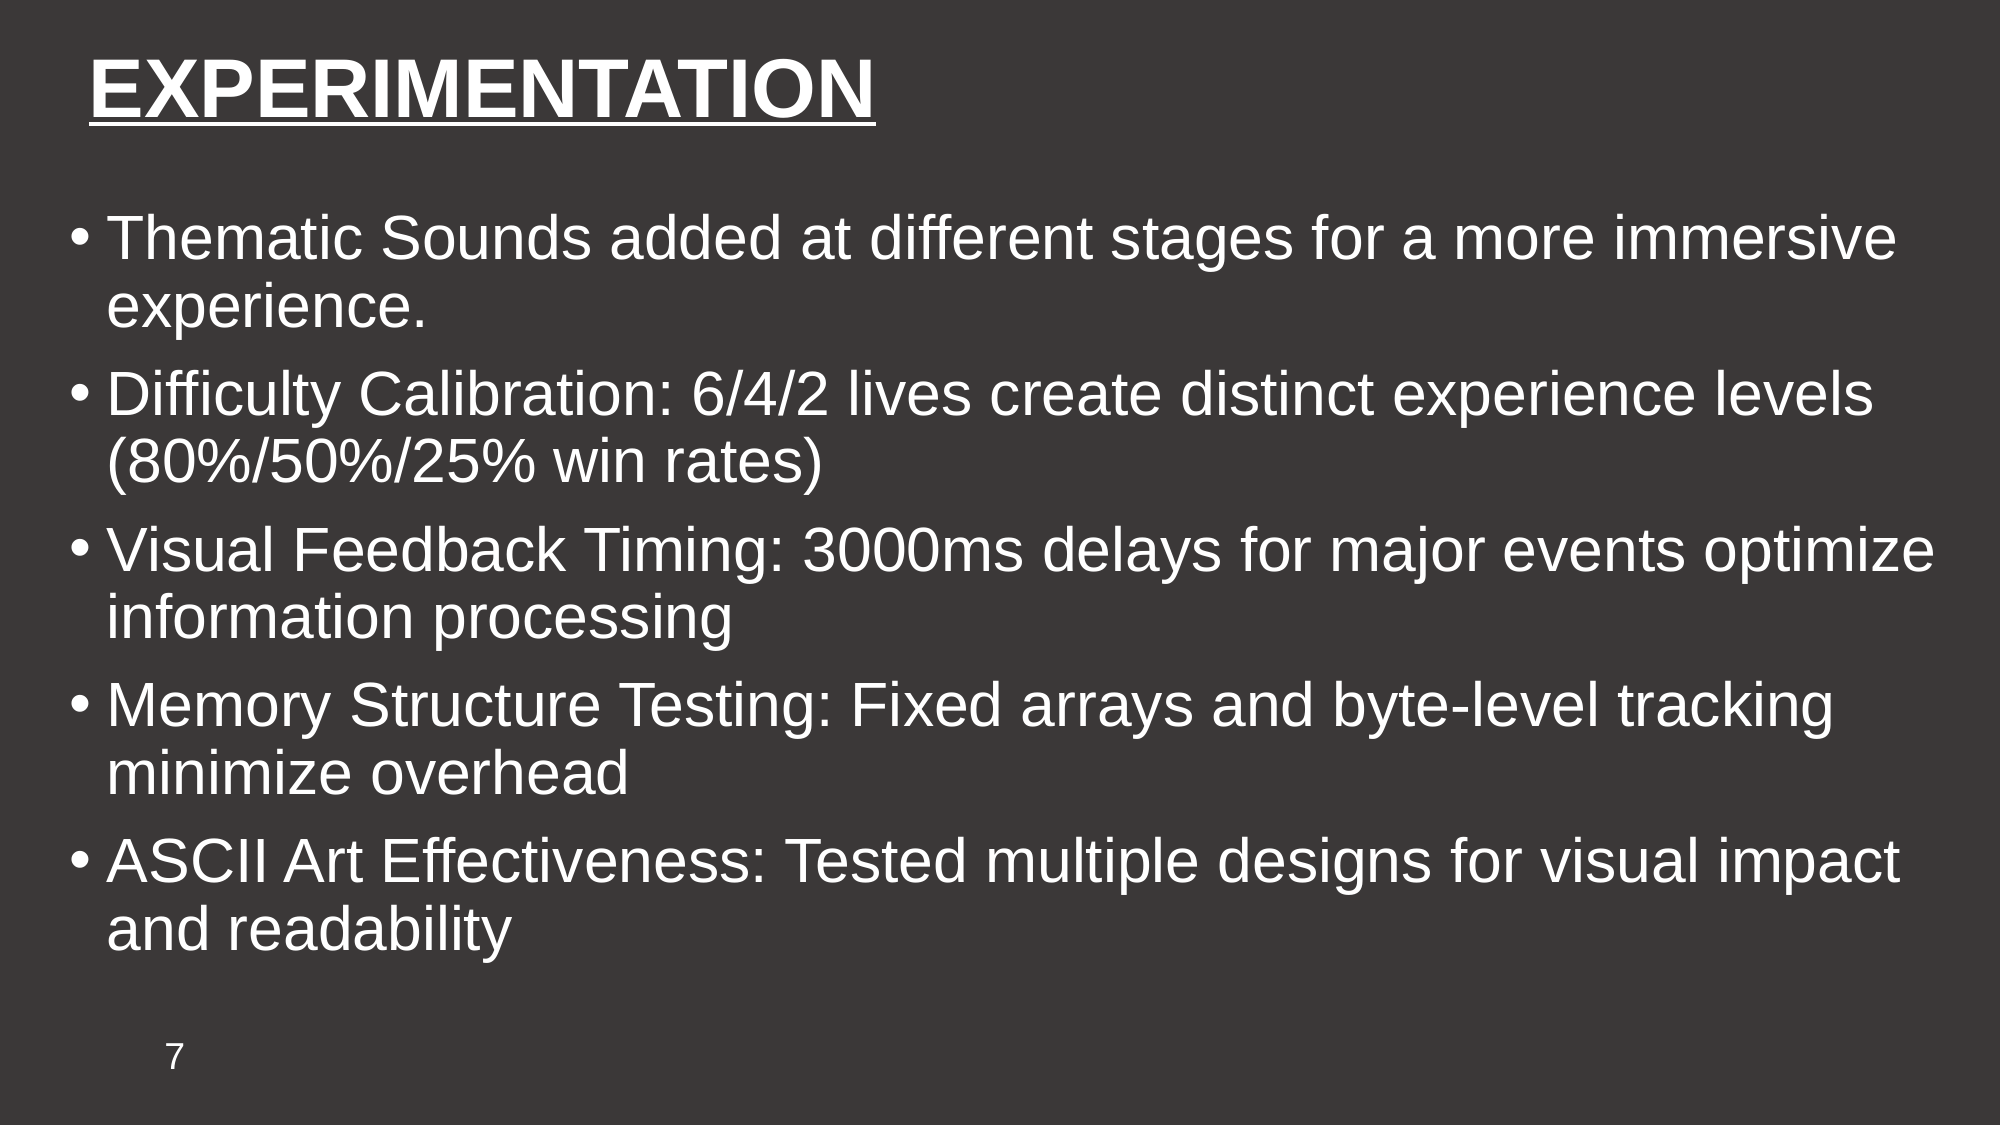

# ExperimenTation
Thematic Sounds added at different stages for a more immersive experience.
Difficulty Calibration: 6/4/2 lives create distinct experience levels (80%/50%/25% win rates)
Visual Feedback Timing: 3000ms delays for major events optimize information processing
Memory Structure Testing: Fixed arrays and byte-level tracking minimize overhead
ASCII Art Effectiveness: Tested multiple designs for visual impact and readability

7